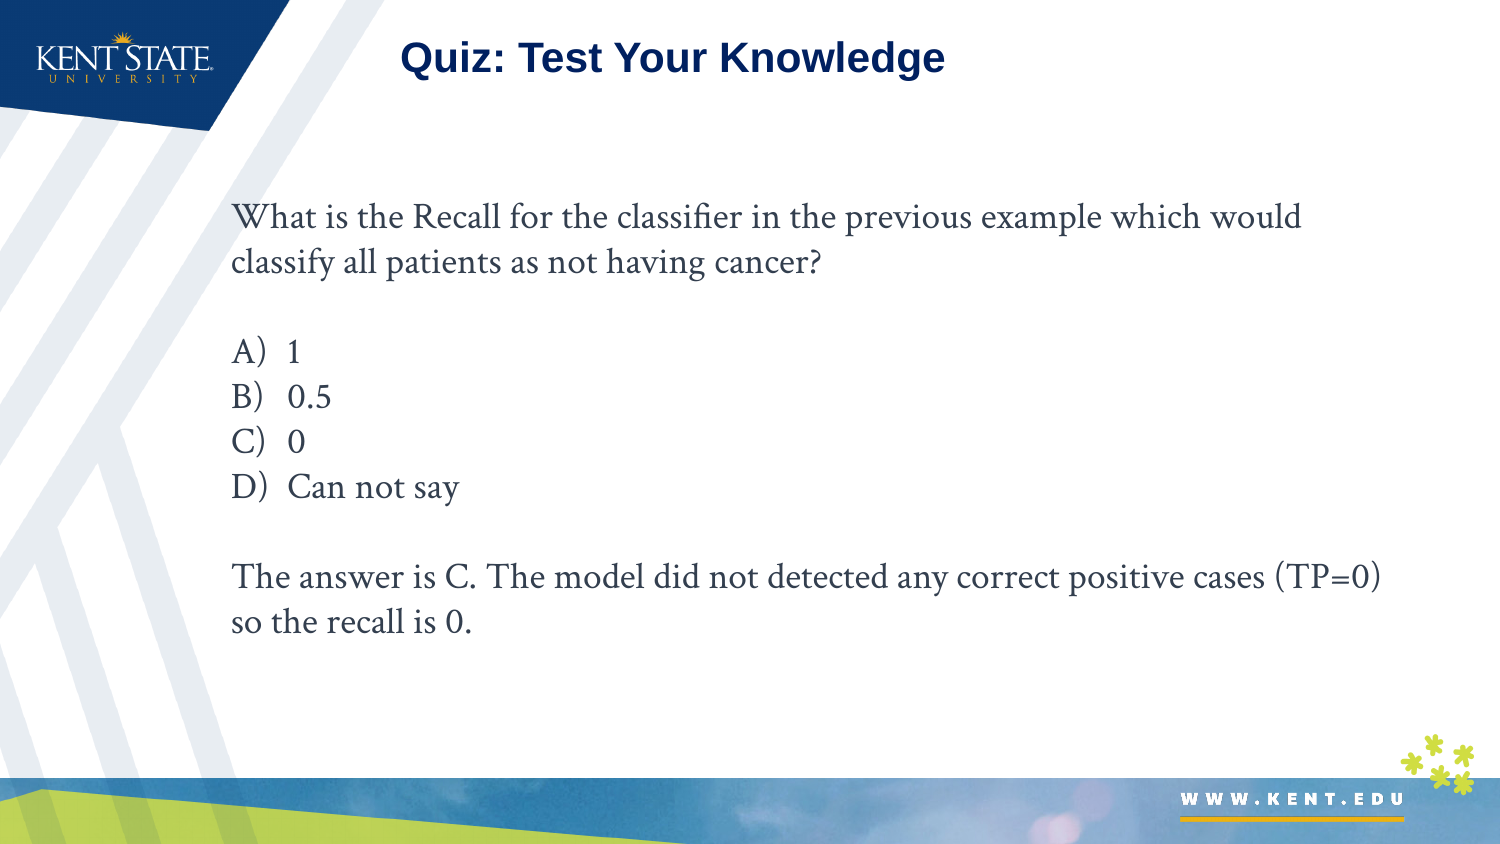

# Quiz: Test Your Knowledge

What is the Recall for the classifier in the previous example which would classify all patients as not having cancer?

1
0.5
0
Can not say

The answer is C. The model did not detected any correct positive cases (TP=0) so the recall is 0.